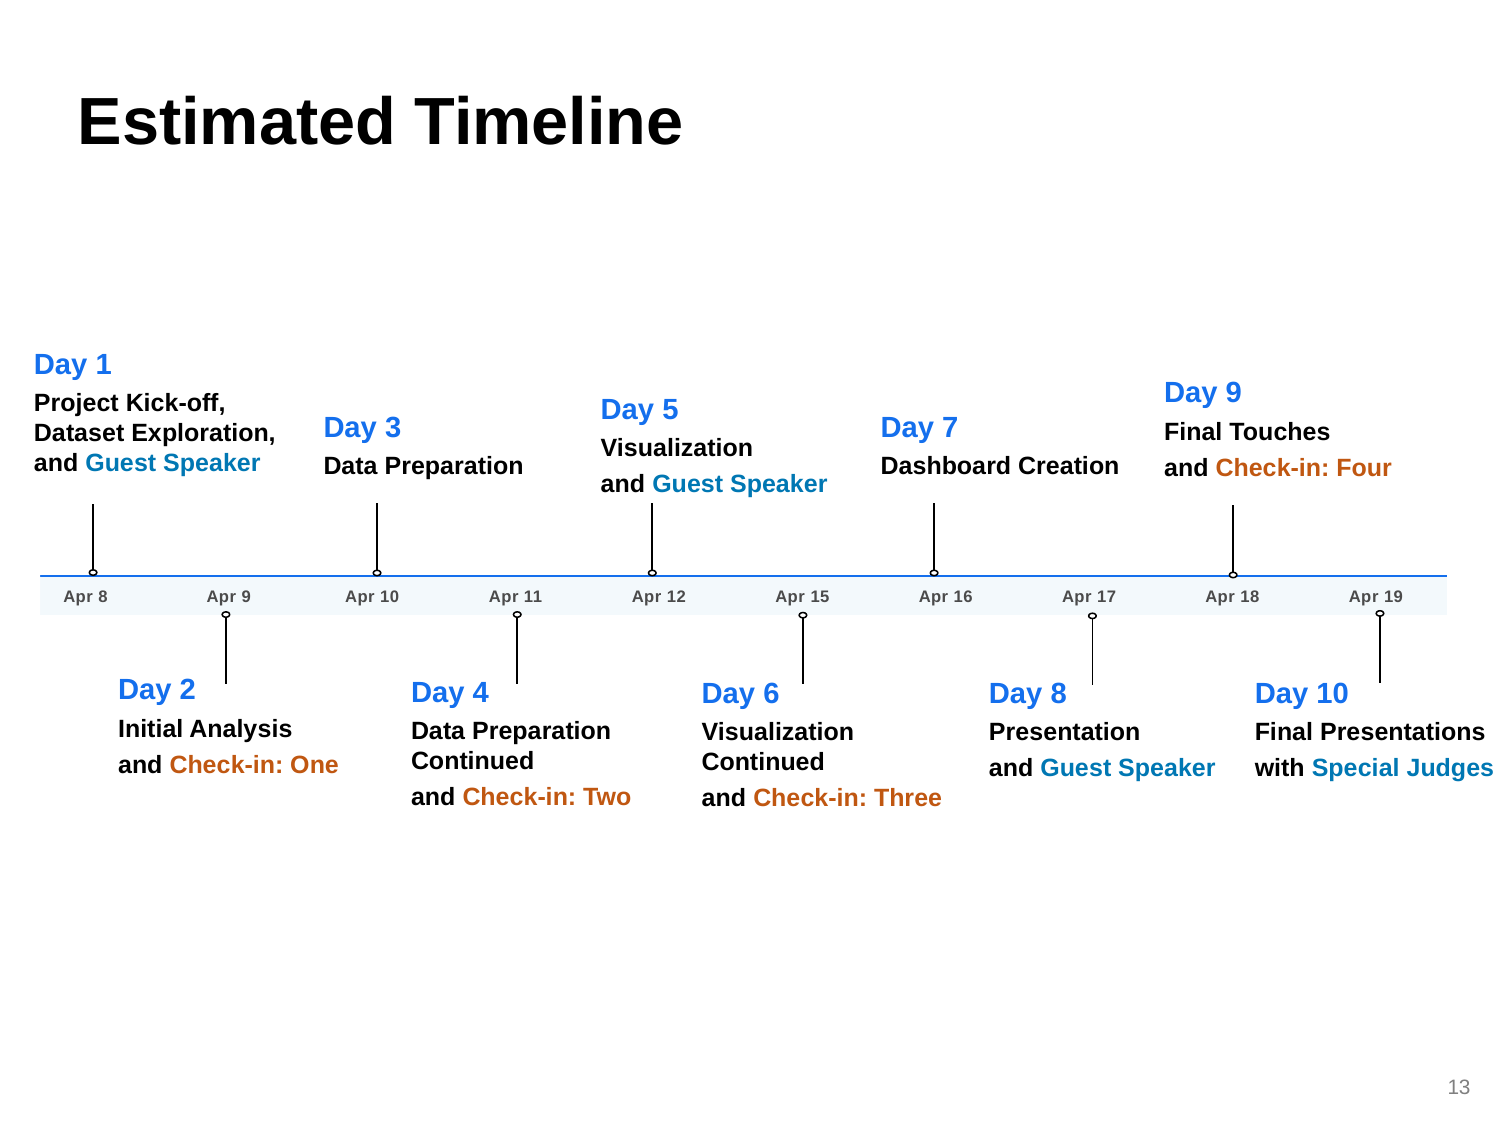

Estimated Timeline
Day 1
Project Kick-off, Dataset Exploration, and Guest Speaker
Day 9
Final Touches
and Check-in: Four
Day 5
Visualization
and Guest Speaker
Day 3
Data Preparation
Day 7
Dashboard Creation

| Apr 8 | Apr 9 | Apr 10 | Apr 11 | Apr 12 | Apr 15 | Apr 16 | Apr 17 | Apr 18 | Apr 19 |
| --- | --- | --- | --- | --- | --- | --- | --- | --- | --- |

Day 2
Initial Analysis
and Check-in: One
Day 4
Data Preparation Continued
and Check-in: Two
Day 6
Visualization Continued
and Check-in: Three
Day 10
Final Presentations
with Special Judges
Day 8
Presentation
and Guest Speaker
13